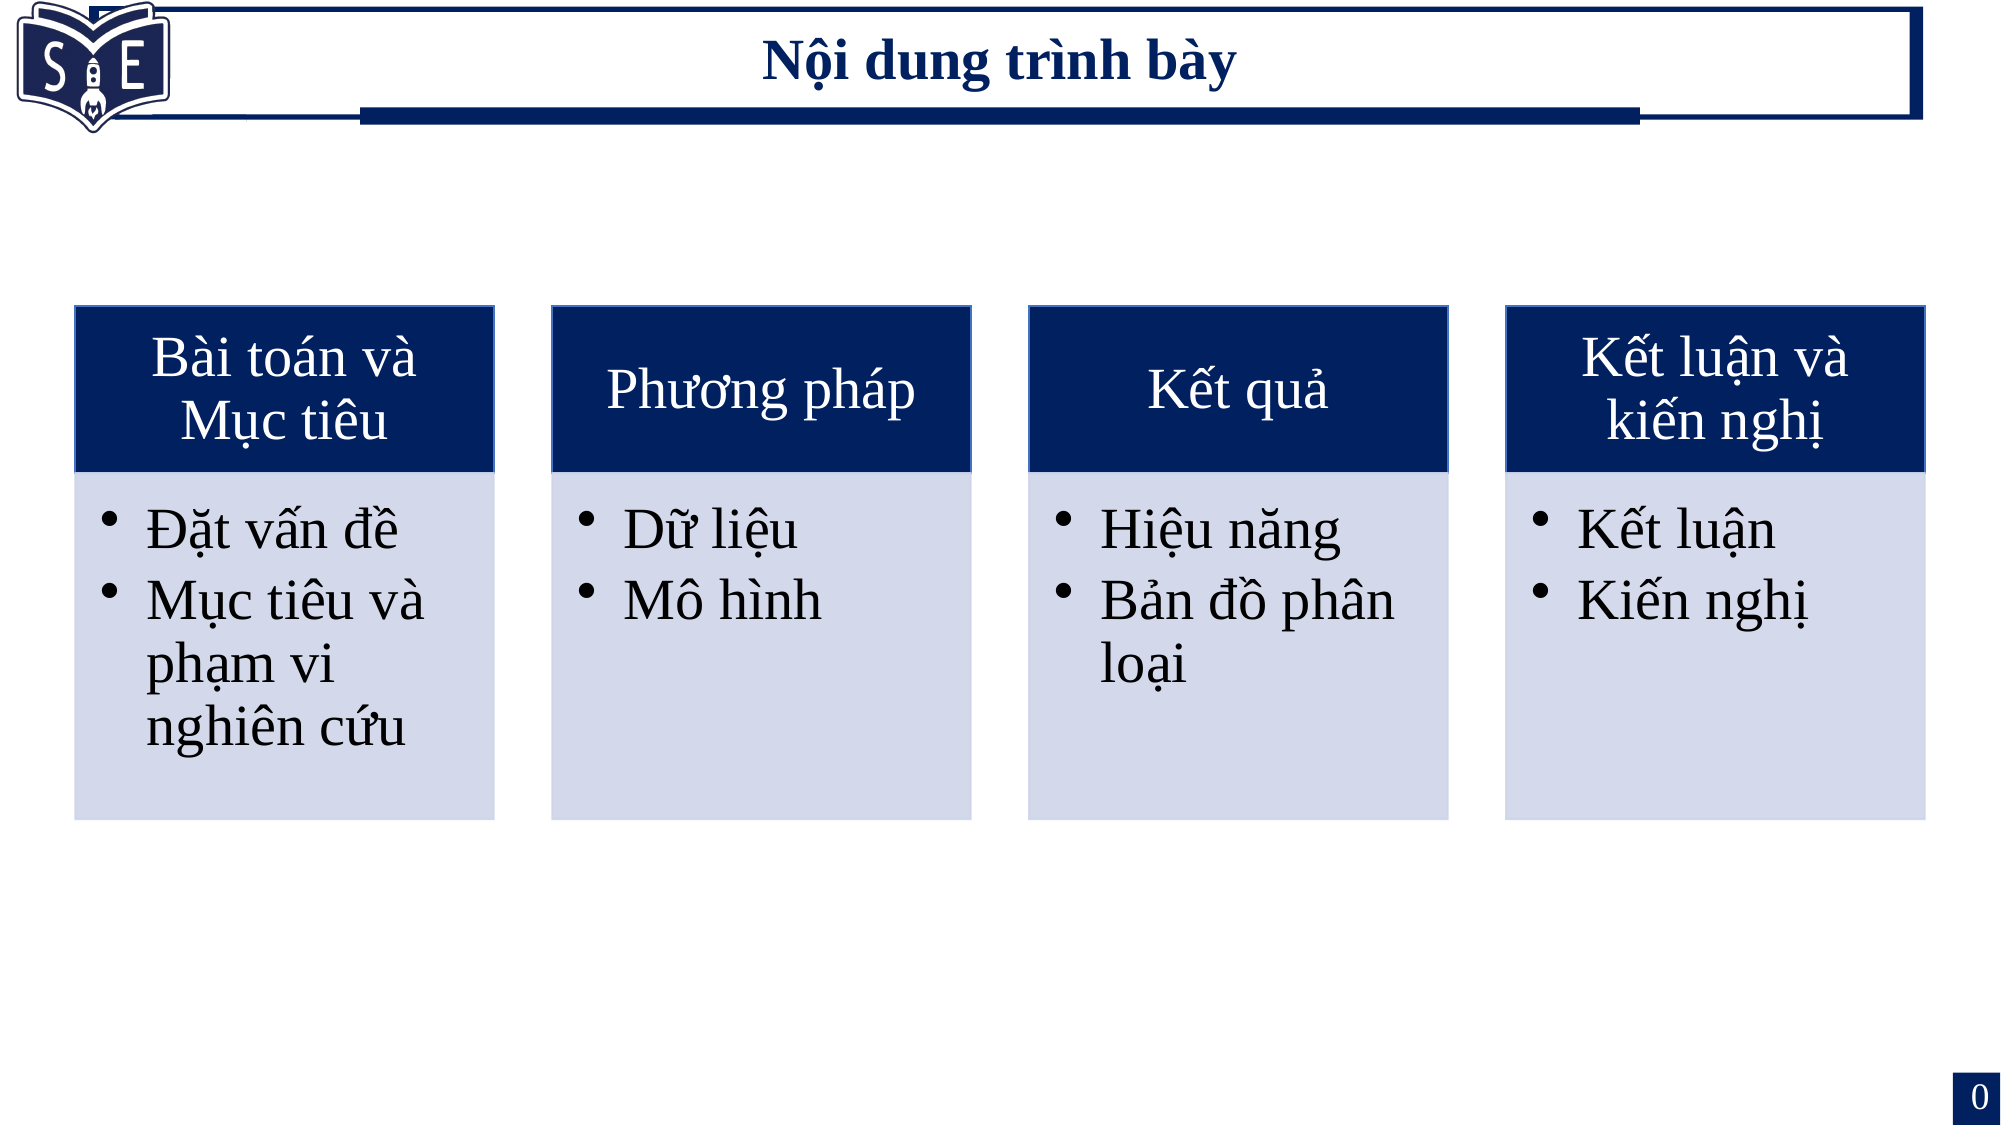

# Nội dung trình bày
Bài toán và Mục tiêu
Đặt vấn đề
Mục tiêu và phạm vi nghiên cứu
Phương pháp
Dữ liệu
Mô hình
Kết quả
Hiệu năng
Bản đồ phân loại
Kết luận và kiến nghị
Kết luận
Kiến nghị
© aerocorner
0